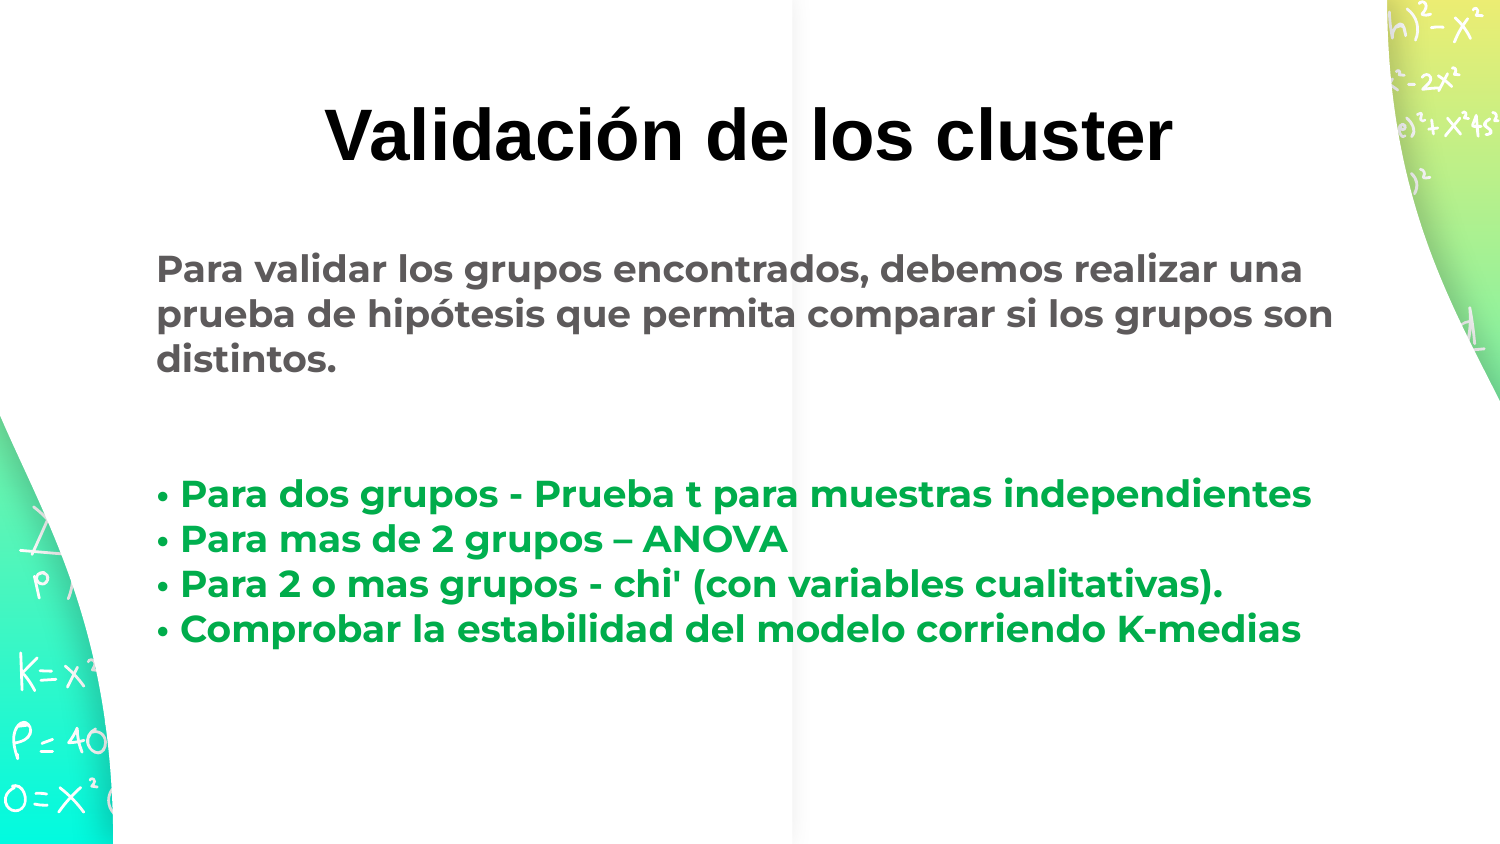

# Validación de los cluster
Para validar los grupos encontrados, debemos realizar una prueba de hipótesis que permita comparar si los grupos son distintos.

• Para dos grupos - Prueba t para muestras independientes
• Para mas de 2 grupos – ANOVA
• Para 2 o mas grupos - chi' (con variables cualitativas).
• Comprobar la estabilidad del modelo corriendo K-medias